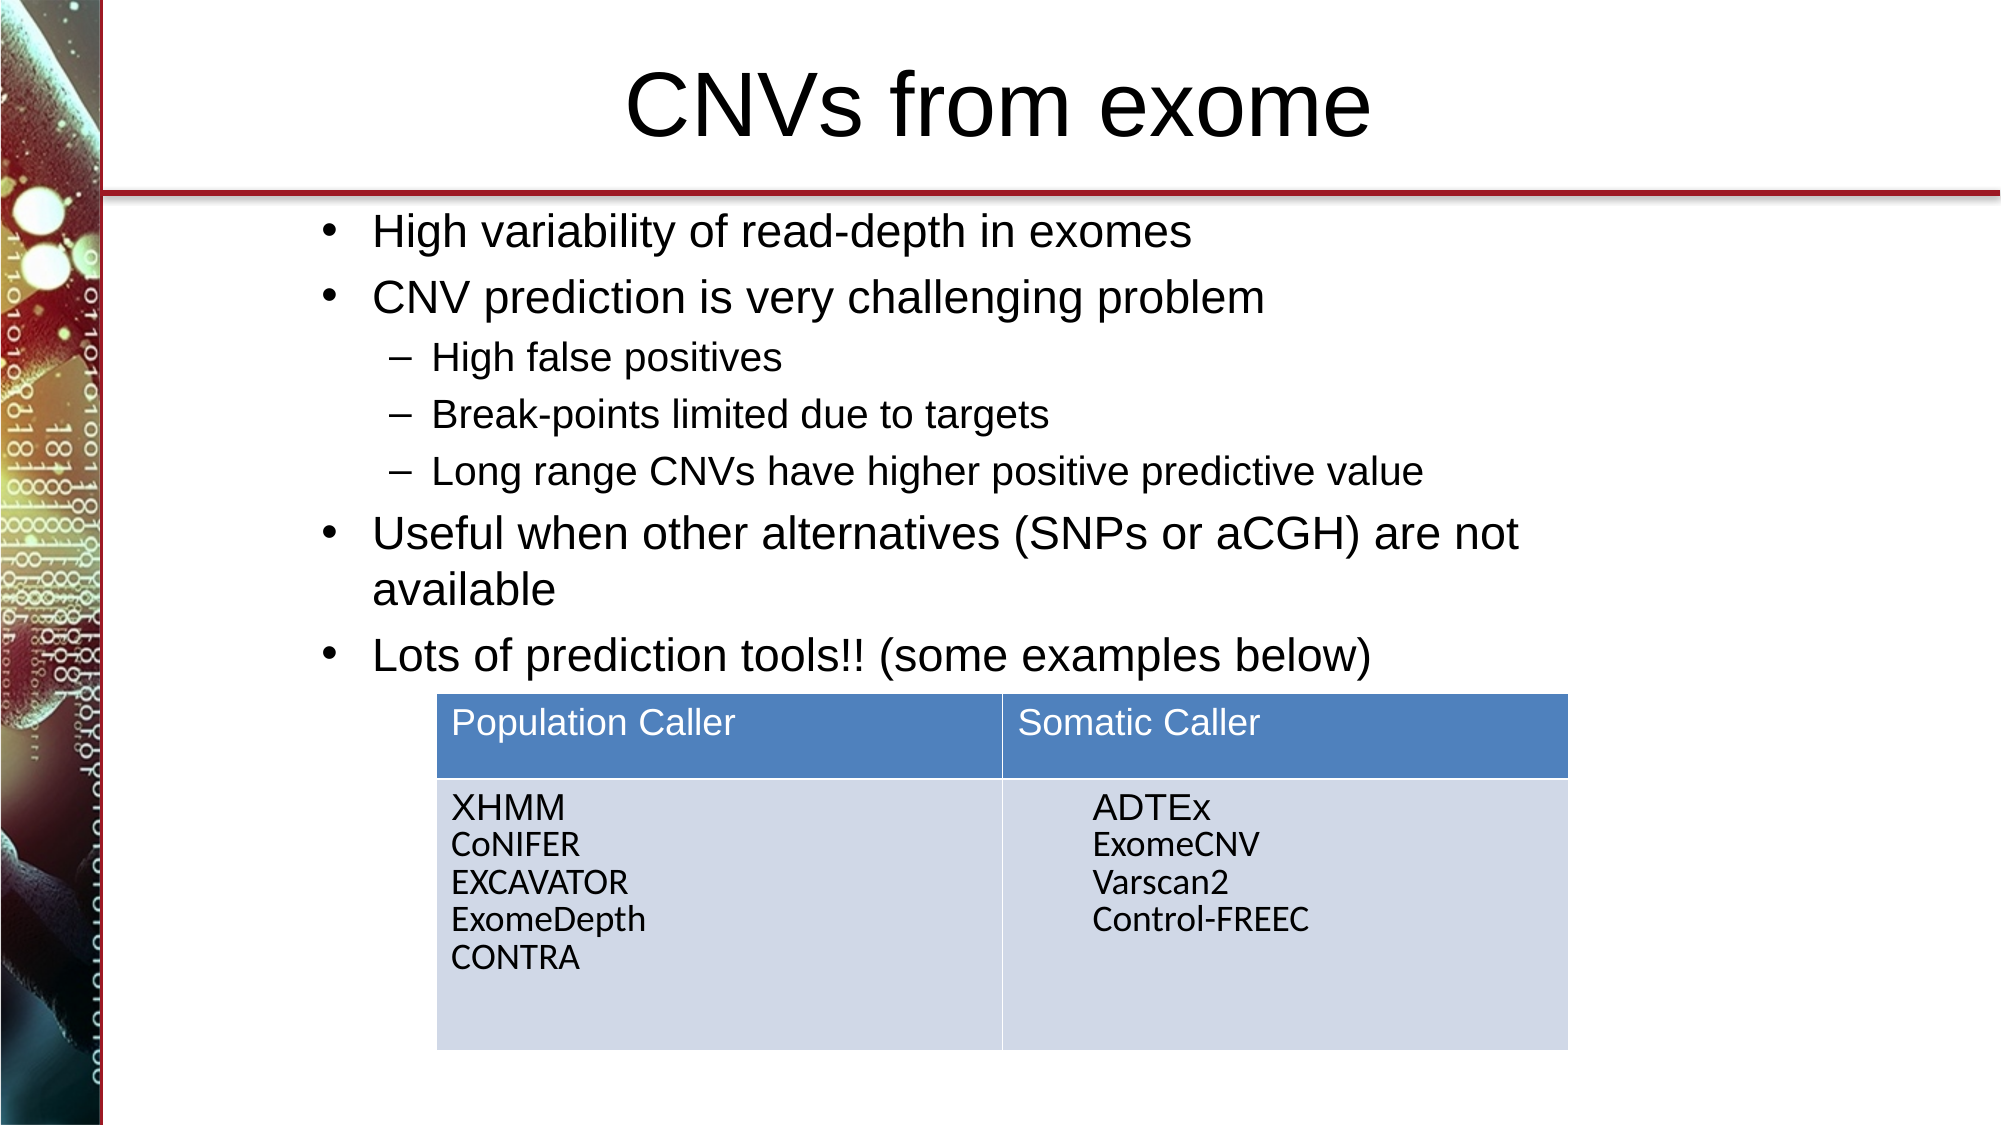

# CNVs from exome
High variability of read-depth in exomes
CNV prediction is very challenging problem
High false positives
Break-points limited due to targets
Long range CNVs have higher positive predictive value
Useful when other alternatives (SNPs or aCGH) are not available
Lots of prediction tools!! (some examples below)
| Population Caller | Somatic Caller |
| --- | --- |
| XHMM CoNIFER EXCAVATOR ExomeDepth CONTRA | ADTEx ExomeCNV Varscan2 Control-FREEC |